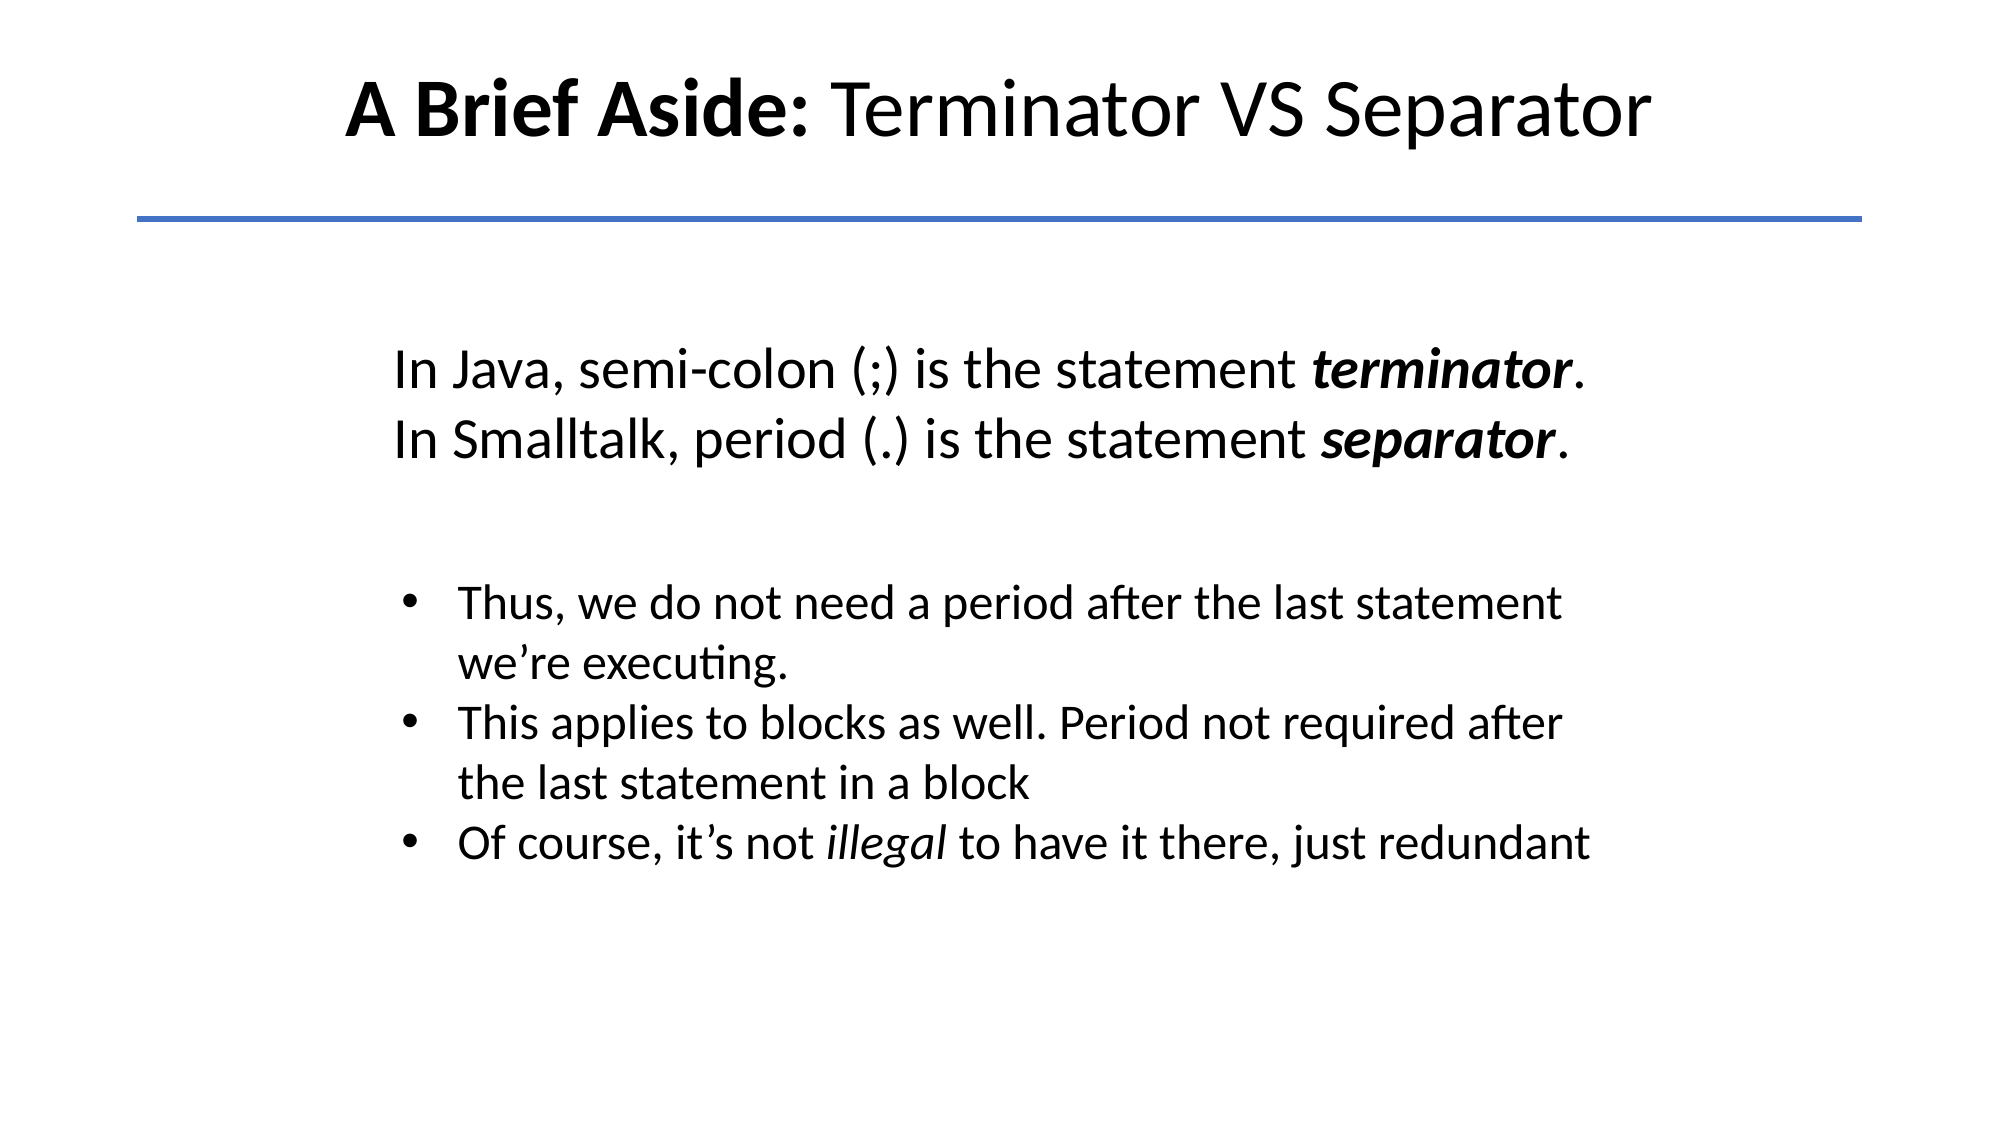

A Brief Aside: Terminator VS Separator
In Java, semi-colon (;) is the statement terminator.
In Smalltalk, period (.) is the statement separator.
Thus, we do not need a period after the last statement we’re executing.
This applies to blocks as well. Period not required after the last statement in a block
Of course, it’s not illegal to have it there, just redundant